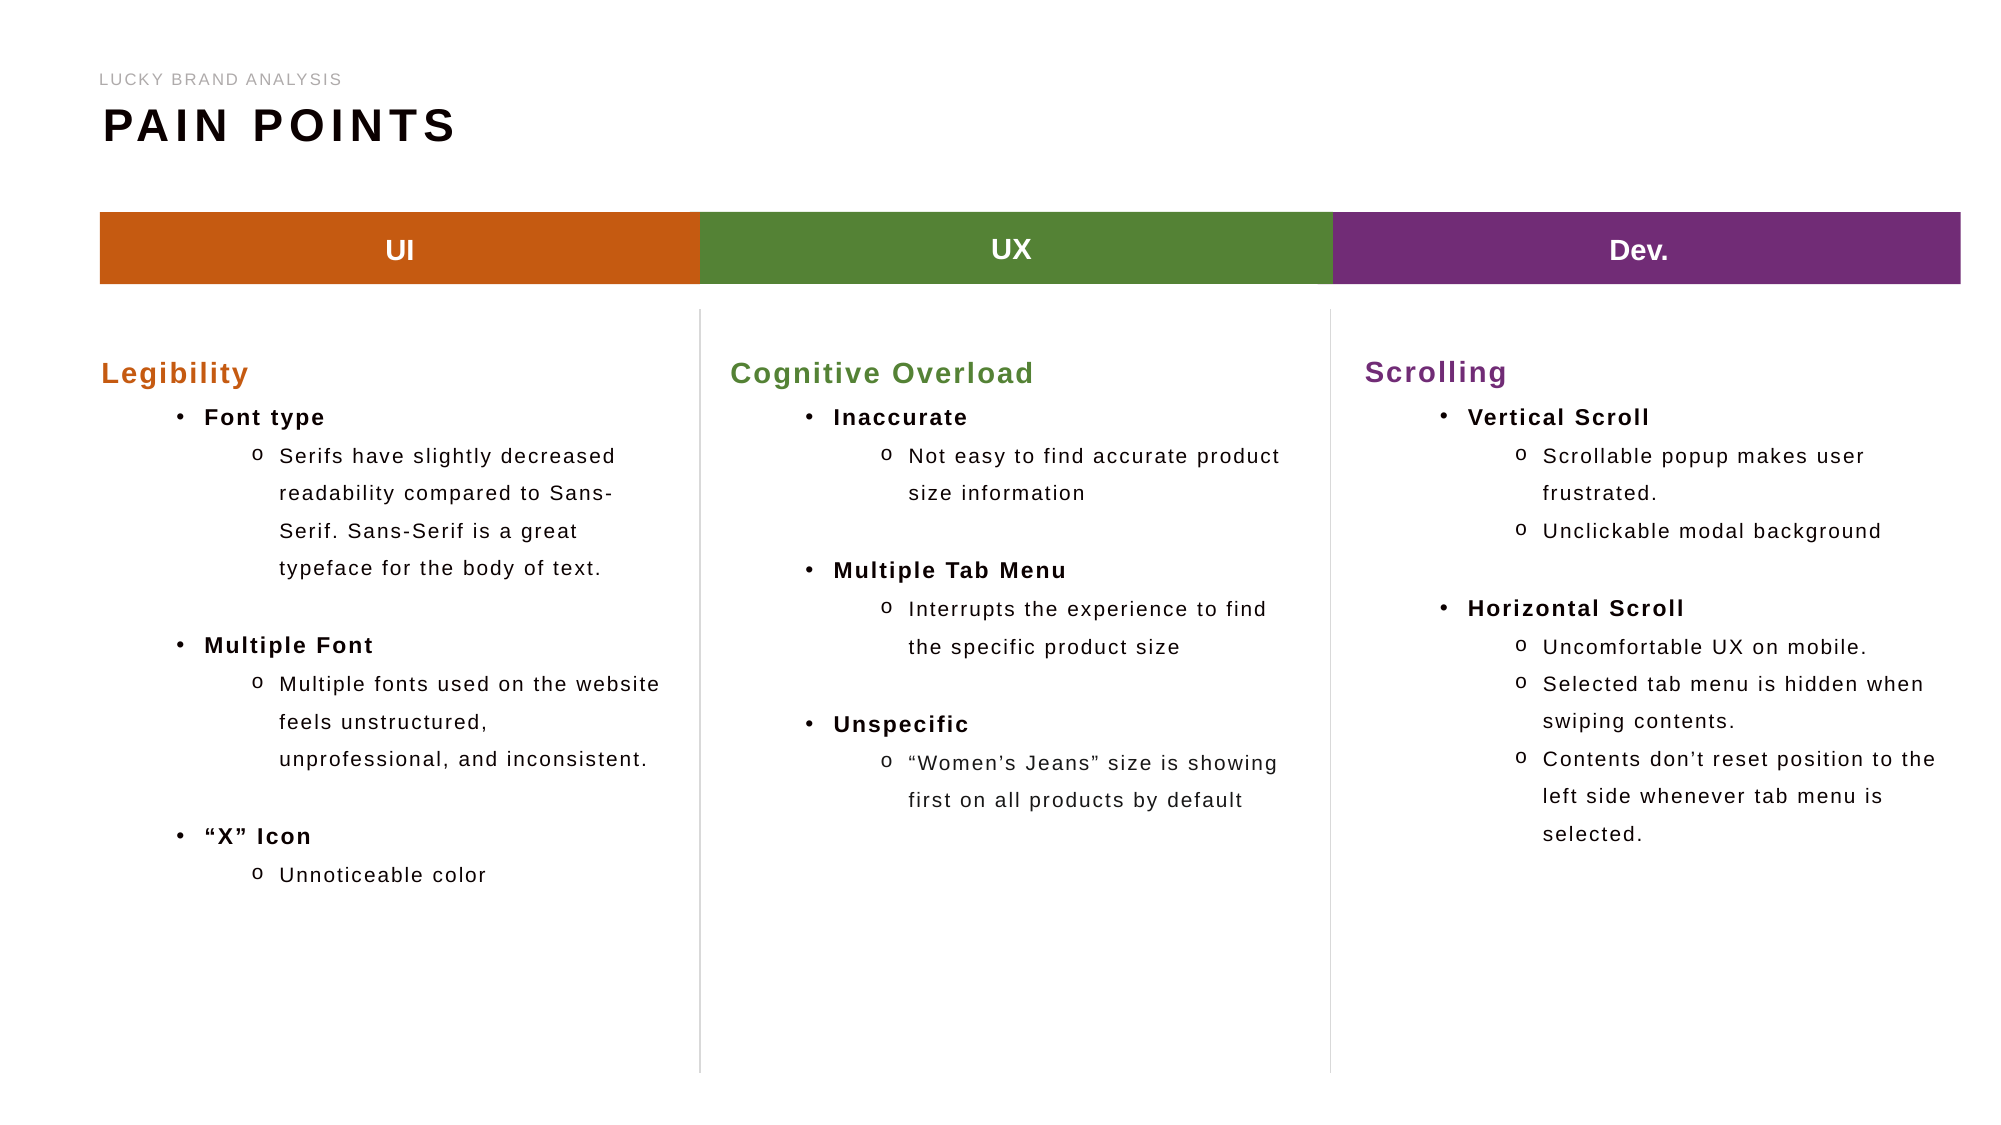

LUCKY BRAND ANALYSIS
PAIN POINTS
UX
Dev.
UI
Legibility
Font type
Serifs have slightly decreased readability compared to Sans-Serif. Sans-Serif is a great typeface for the body of text.

Multiple Font
Multiple fonts used on the website feels unstructured, unprofessional, and inconsistent.

“X” Icon
Unnoticeable color

Cognitive Overload
Inaccurate
Not easy to find accurate product size information

Multiple Tab Menu
Interrupts the experience to find the specific product size

Unspecific
“Women’s Jeans” size is showing first on all products by default
Scrolling
Vertical Scroll
Scrollable popup makes user frustrated.
Unclickable modal background

Horizontal Scroll
Uncomfortable UX on mobile.
Selected tab menu is hidden when swiping contents.
Contents don’t reset position to the left side whenever tab menu is selected.